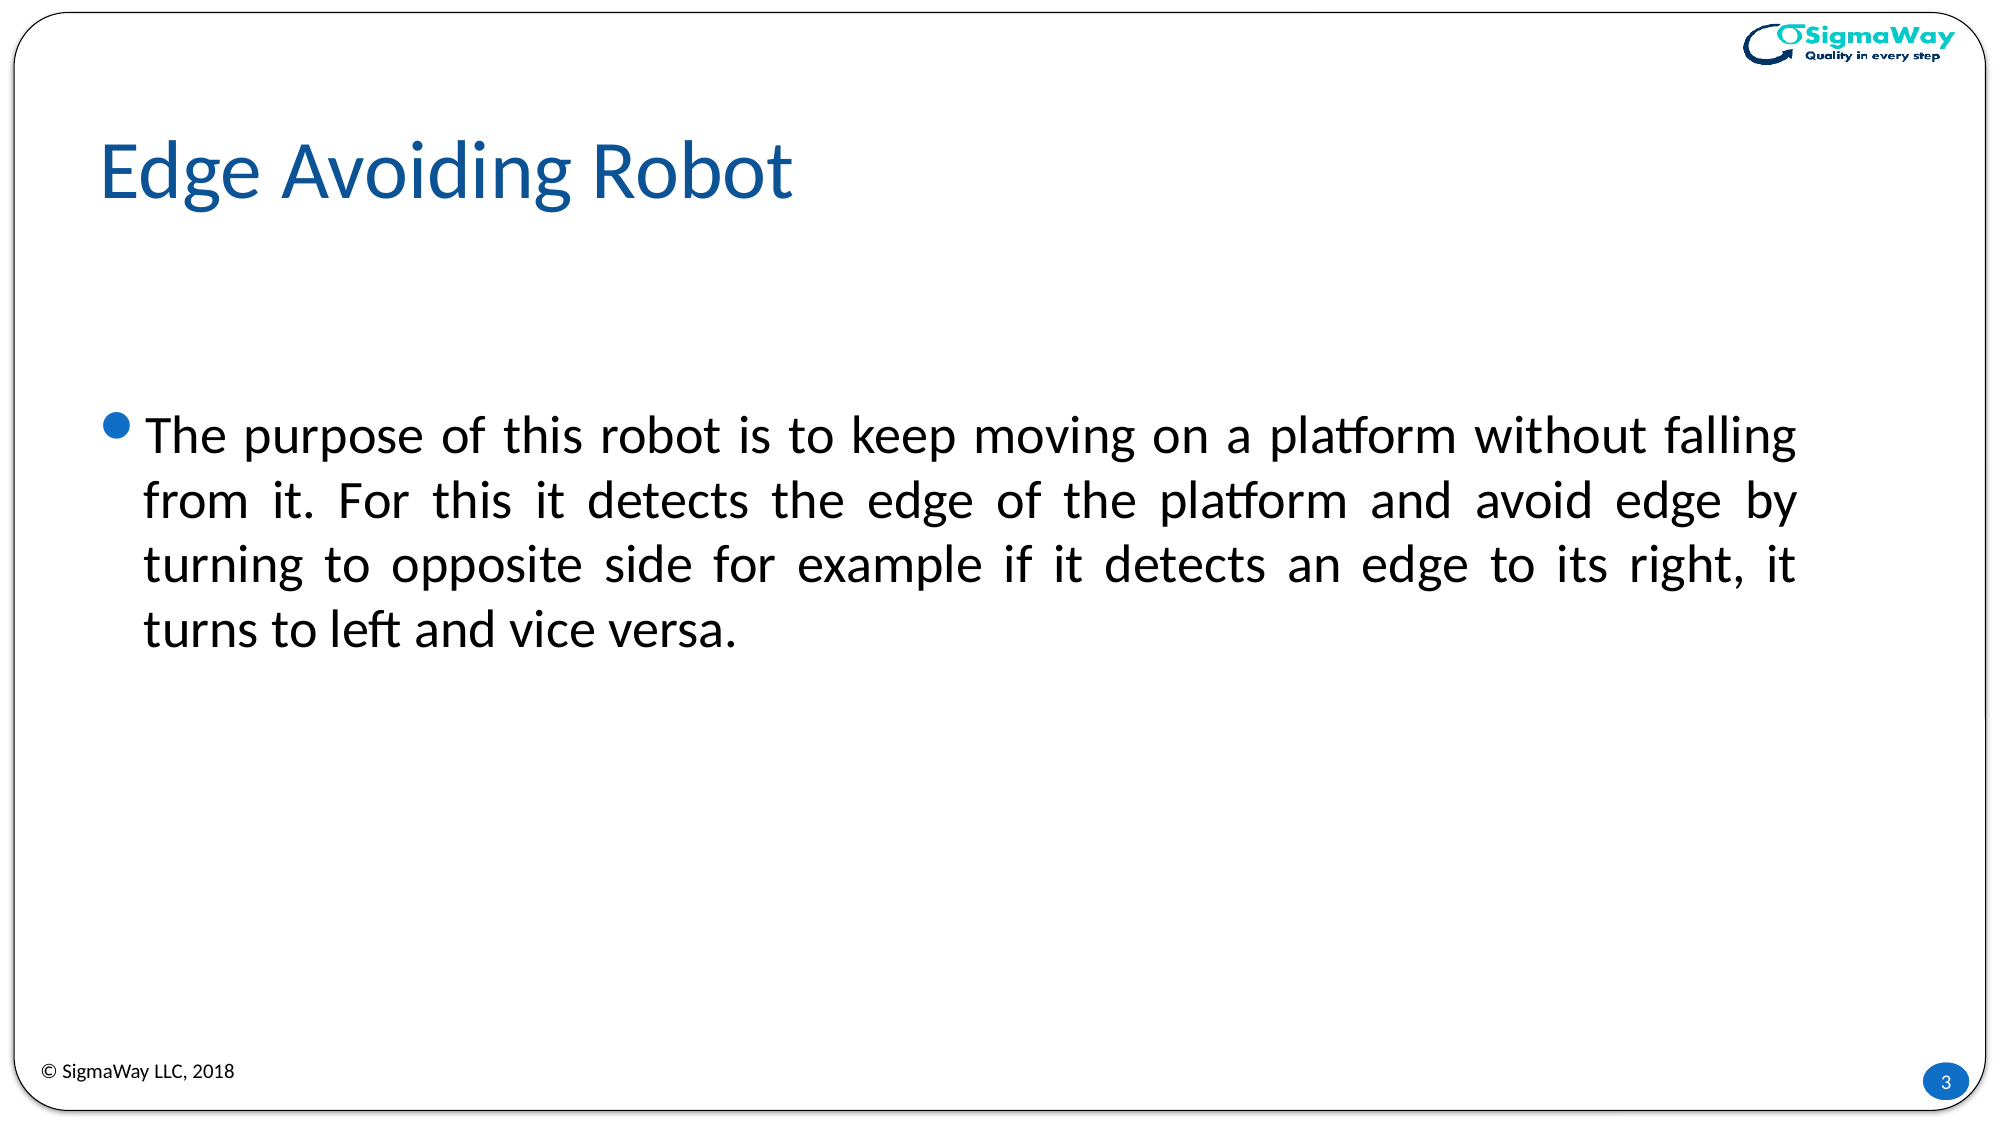

# Edge Avoiding Robot

The purpose of this robot is to keep moving on a platform without falling from it. For this it detects the edge of the platform and avoid edge by turning to opposite side for example if it detects an edge to its right, it turns to left and vice versa.
© SigmaWay LLC, 2018